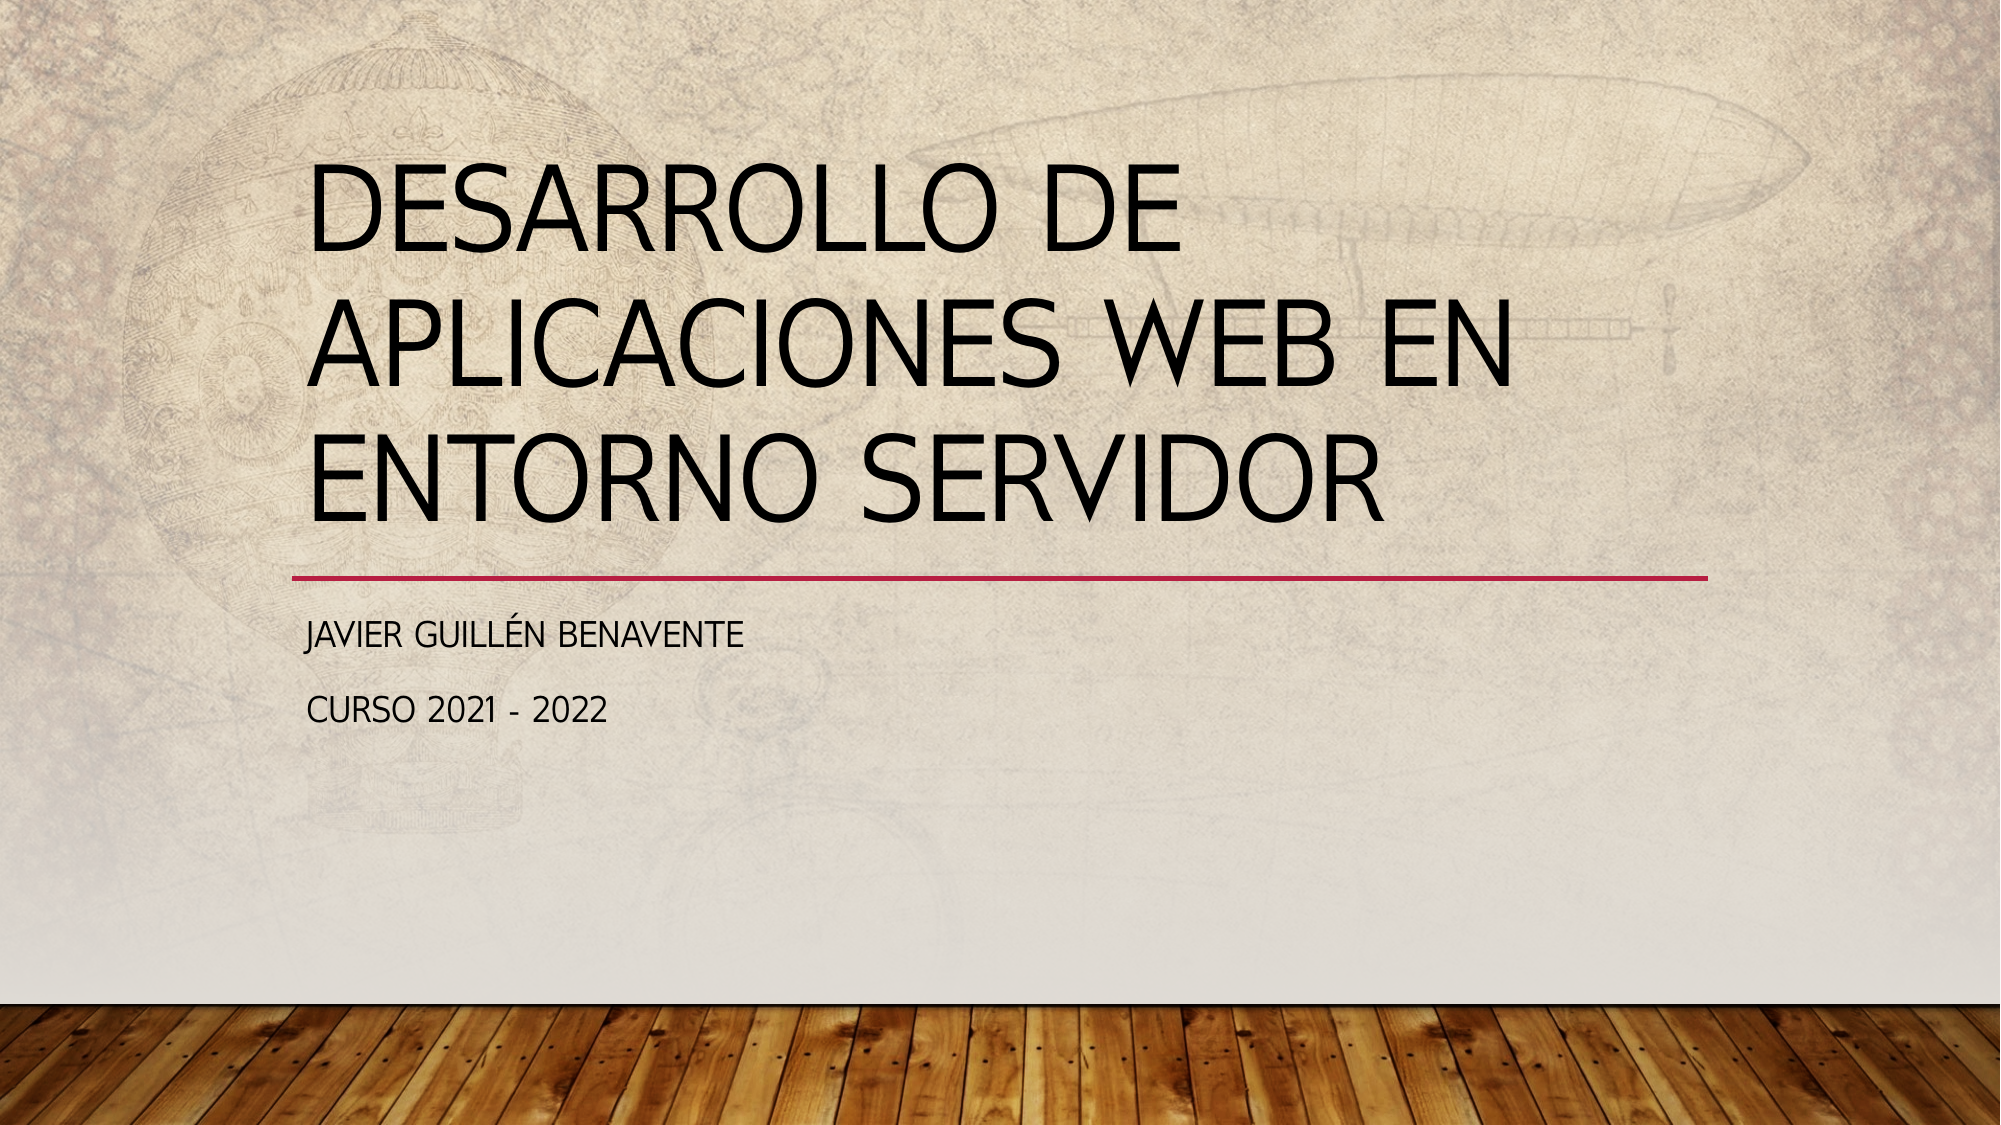

# Desarrollo de aplicaciones web en entorno servidor
Javier guillén Benavente
Curso 2021 - 2022